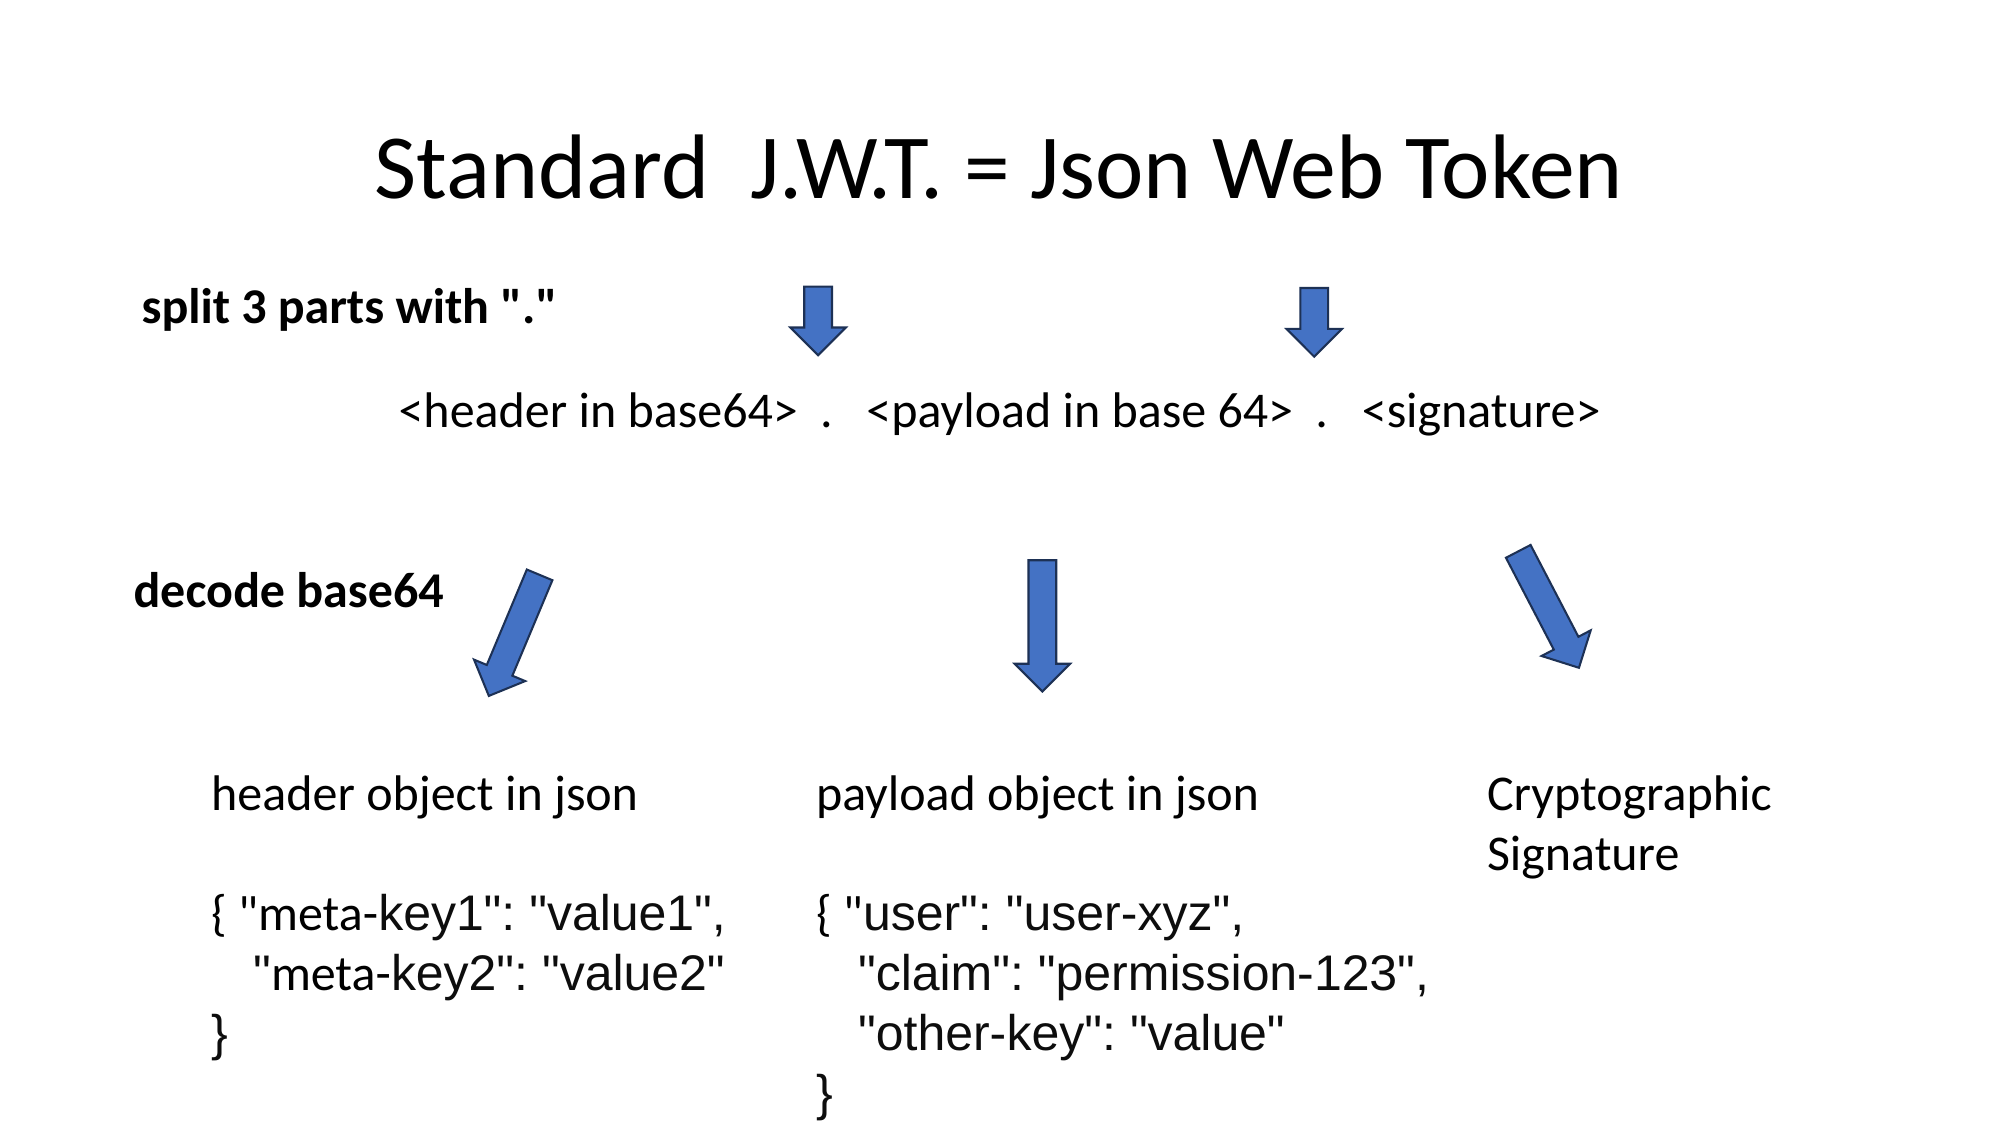

# Standard  J.W.T. = Json Web Token
split 3 parts with "."

<header in base64>  .   <payload in base 64>  .   <signature>

decode base64

header object in json

{ "meta-key1": "value1",
   "meta-key2": "value2"
}
payload object in json

{ "user": "user-xyz",
   "claim": "permission-123",
   "other-key": "value"
}
Cryptographic
Signature